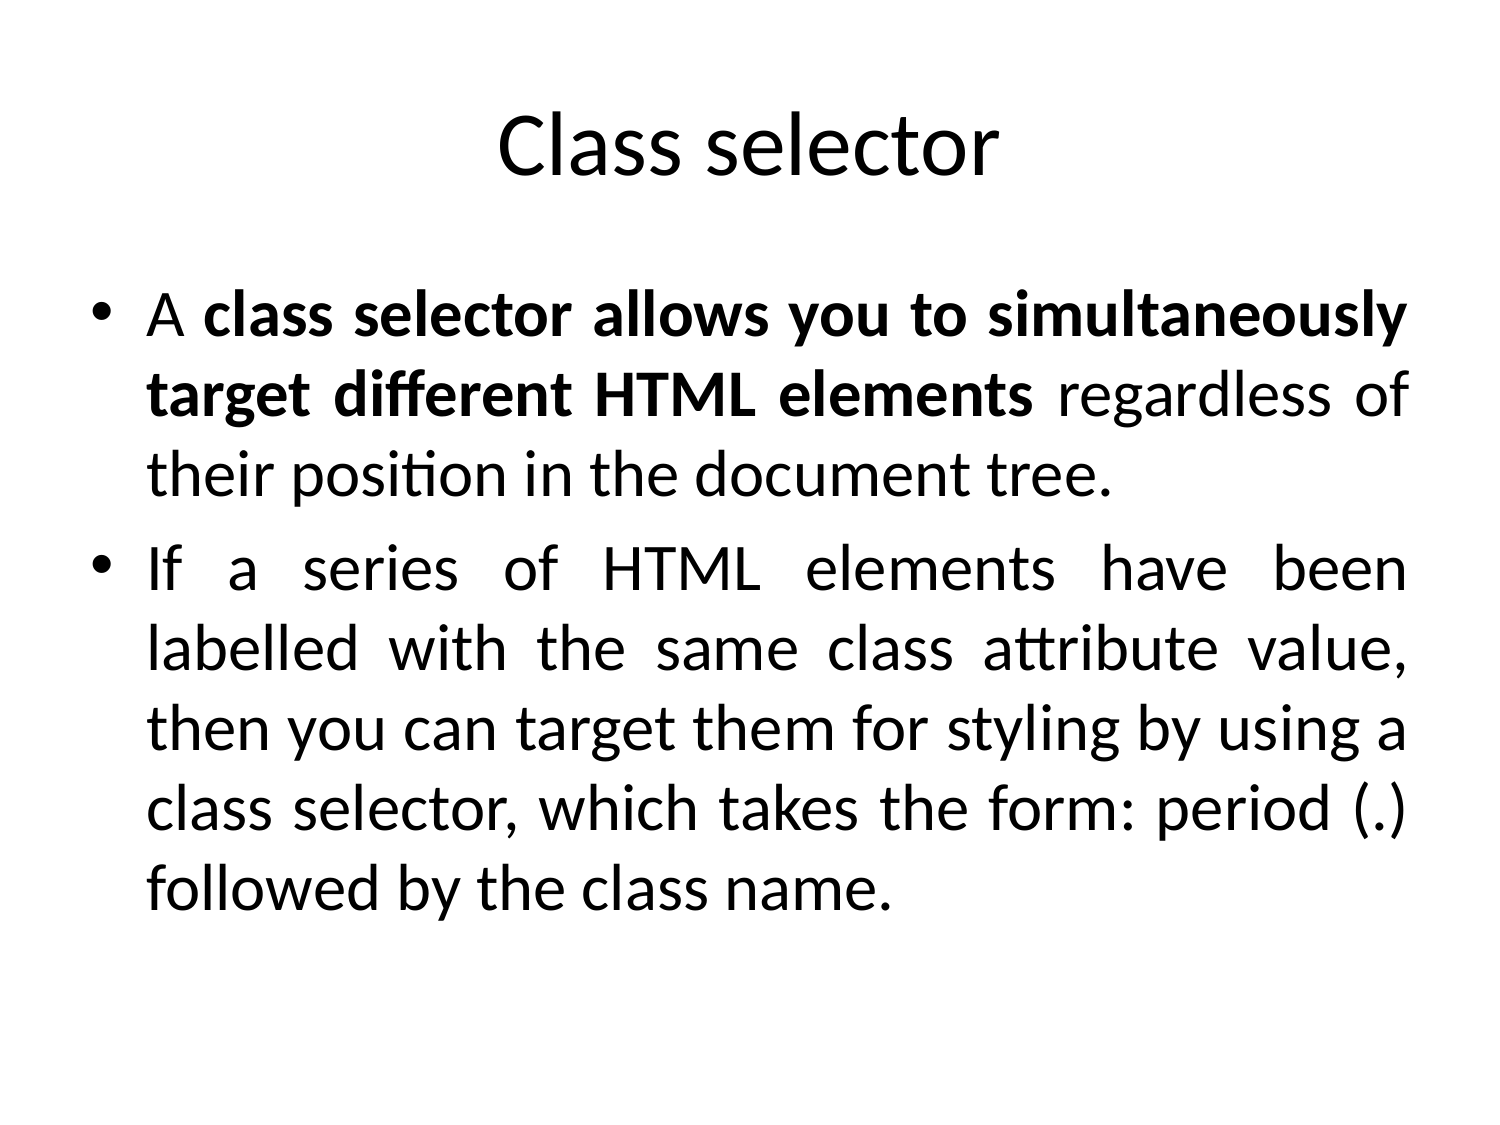

# Class selector
A class selector allows you to simultaneously target different HTML elements regardless of their position in the document tree.
If a series of HTML elements have been labelled with the same class attribute value, then you can target them for styling by using a class selector, which takes the form: period (.) followed by the class name.